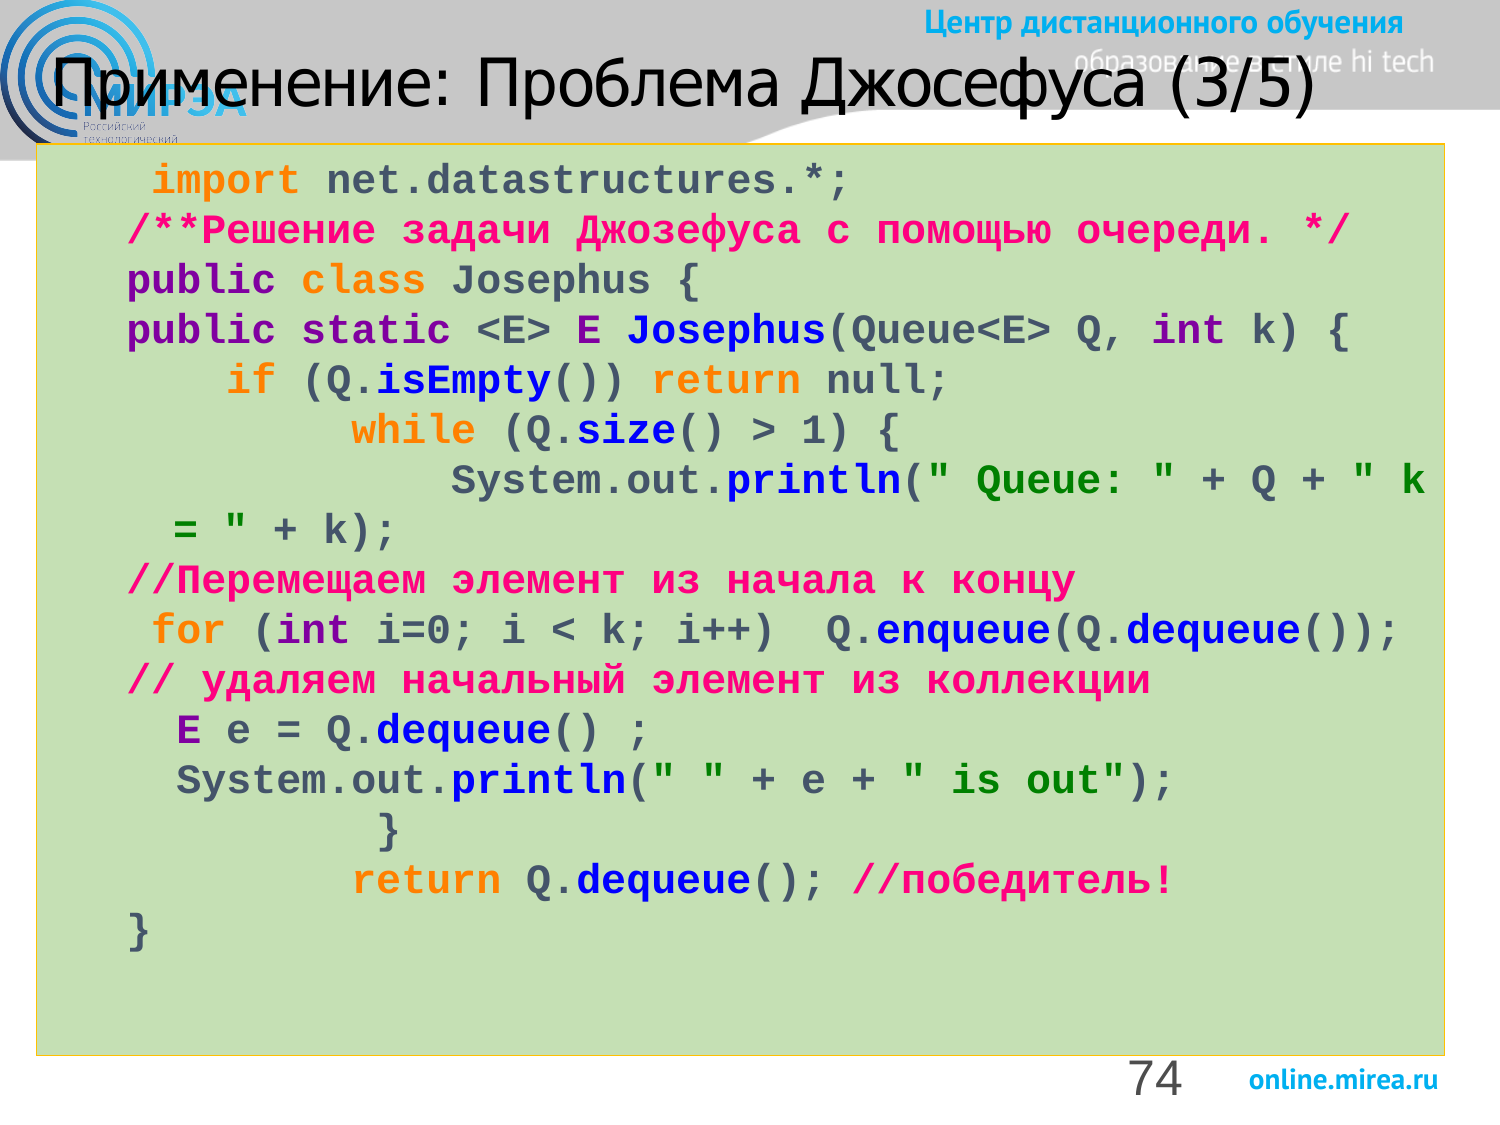

# Применение: Проблема Джосефуса (3/5)
 import net.datastructures.*;
/**Решение задачи Джозефуса с помощью очереди. */
public class Josephus {
public static <E> E Josephus(Queue<E> Q, int k) {
    if (Q.isEmpty()) return null;
         while (Q.size() > 1) {
             System.out.println(" Queue: " + Q + " k = " + k);
//Перемещаем элемент из начала к концу
 for (int i=0; i < k; i++)  Q.enqueue(Q.dequeue());
// удаляем начальный элемент из коллекции
  E e = Q.dequeue() ;
  System.out.println(" " + e + " is out");
          }
         return Q.dequeue(); //победитель!
}

74